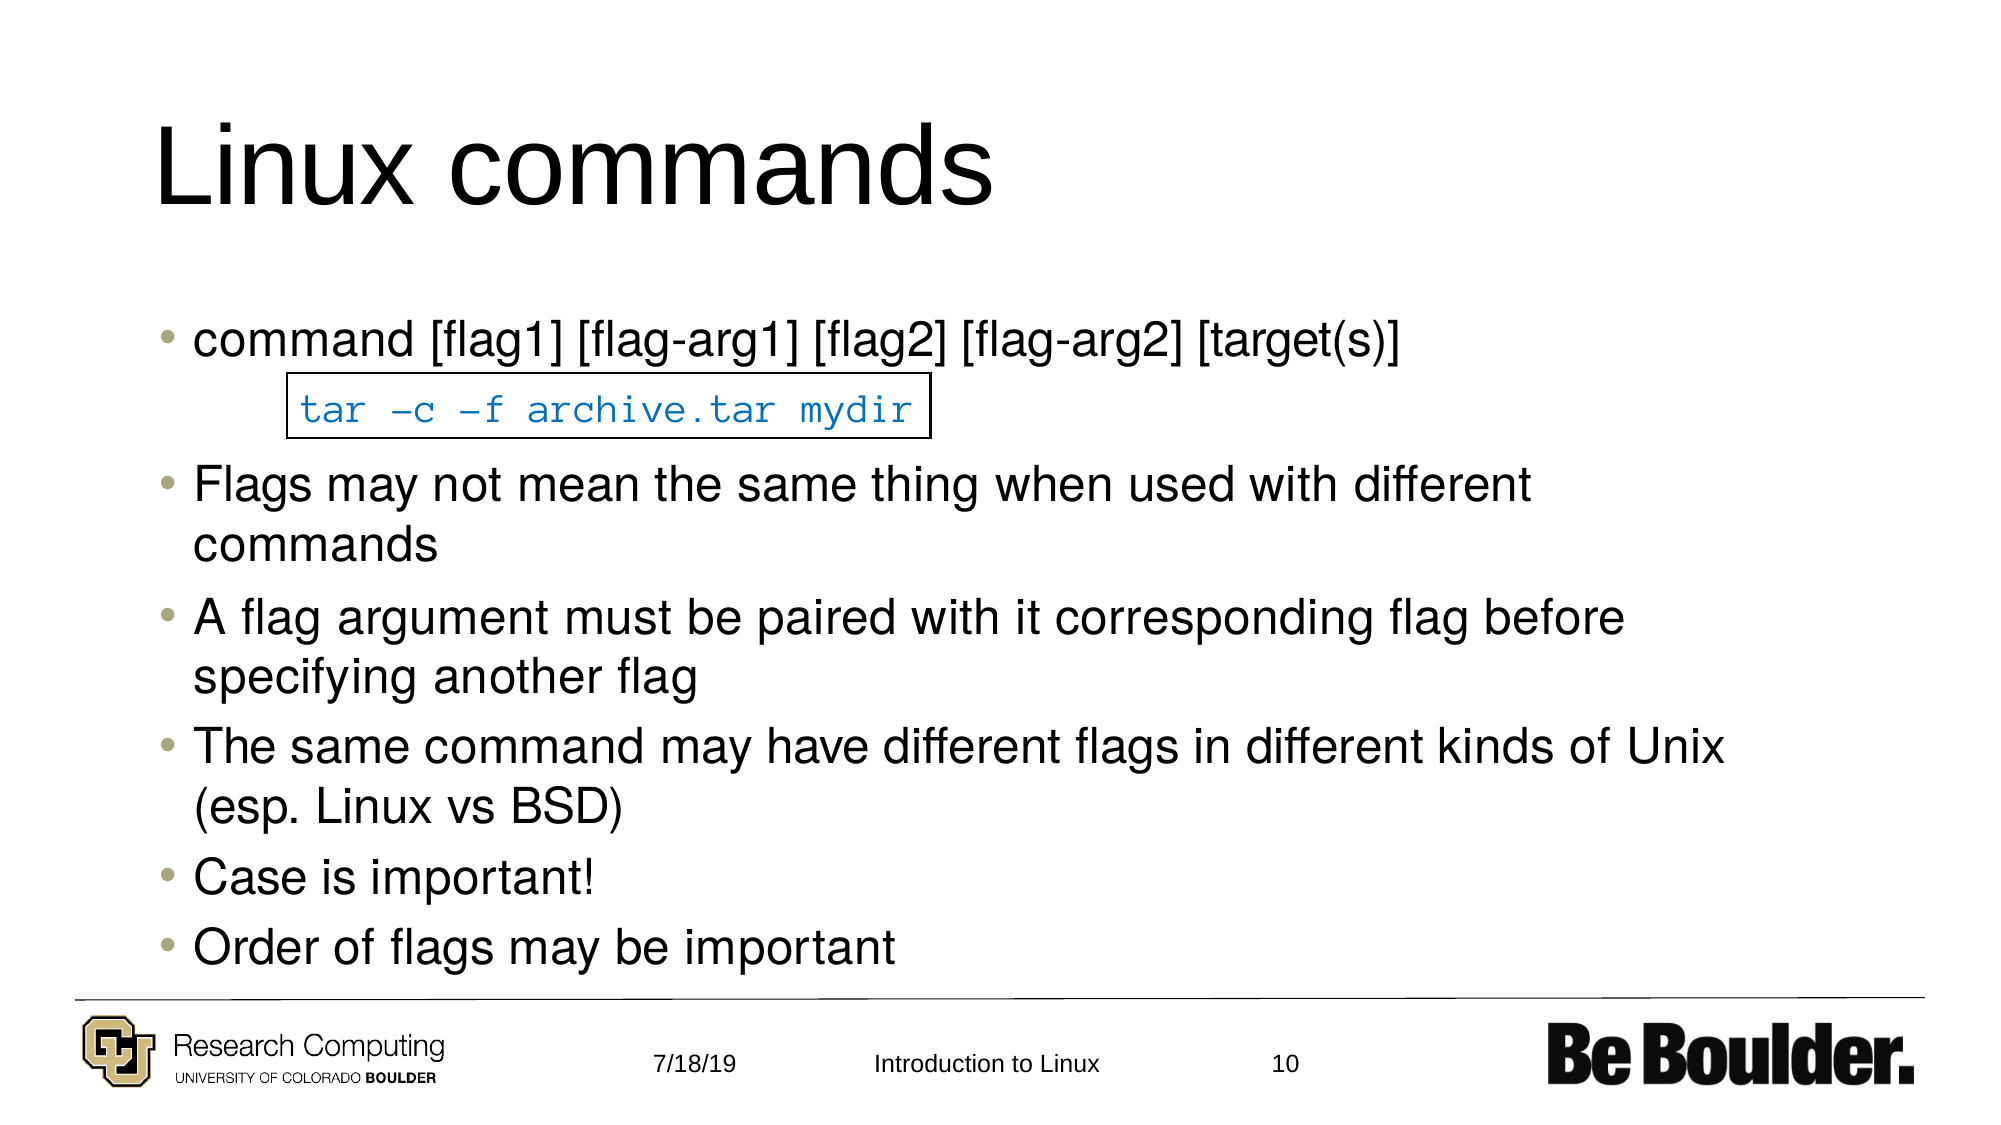

# Linux commands
command [flag1] [flag-arg1] [flag2] [flag-arg2] [target(s)]

Flags may not mean the same thing when used with different commands
A flag argument must be paired with it corresponding flag before specifying another flag
The same command may have different flags in different kinds of Unix (esp. Linux vs BSD)
Case is important!
Order of flags may be important

tar -c -f archive.tar mydir
7/18/19
10
Introduction to Linux